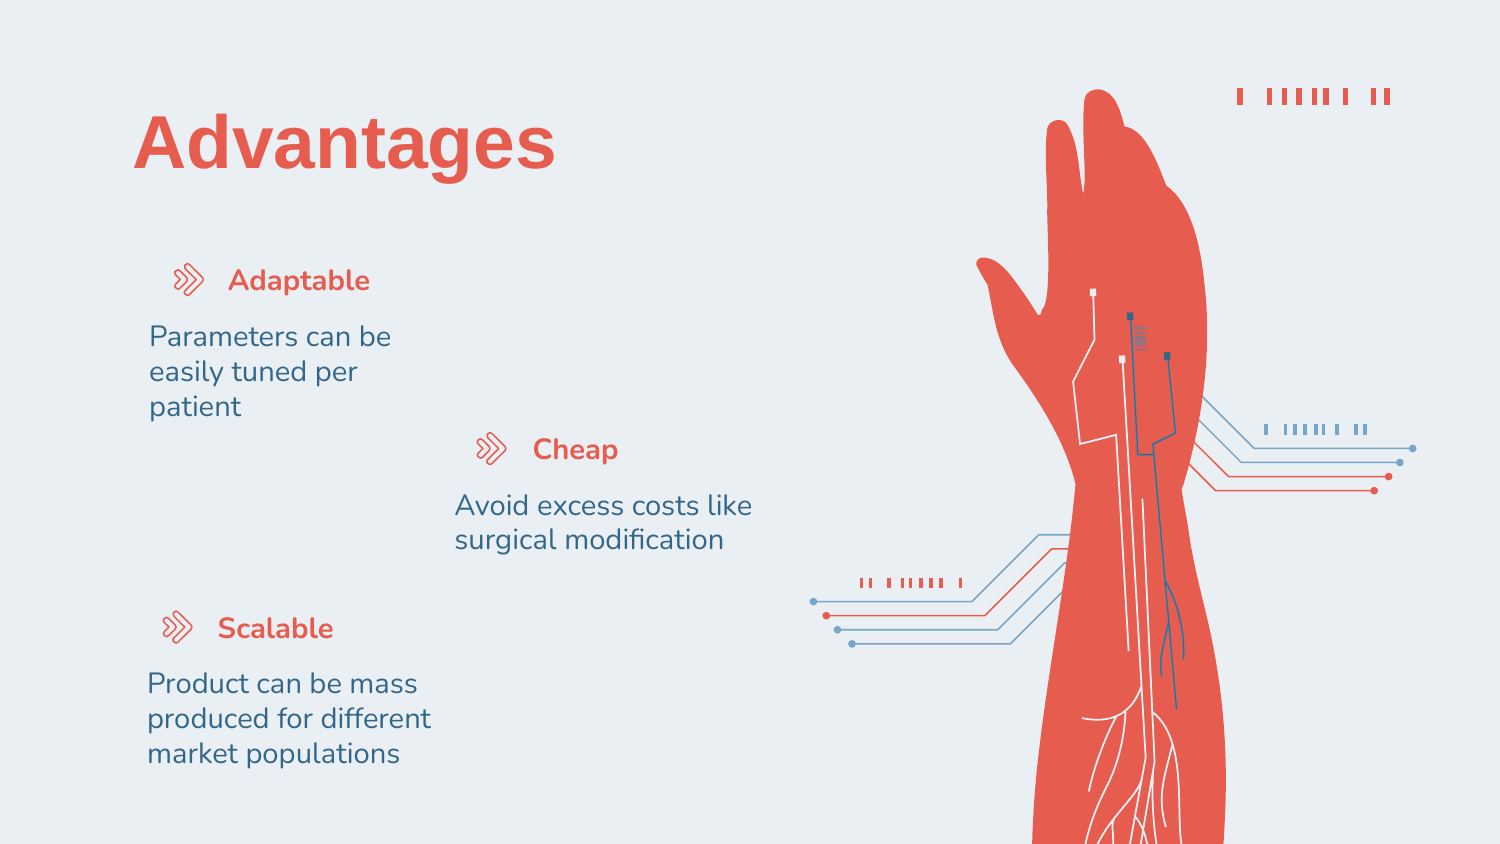

# Advantages
Adaptable

Parameters can be easily tuned per patient

Cheap

Avoid excess costs like surgical modification

Scalable

Product can be mass produced for different market populations